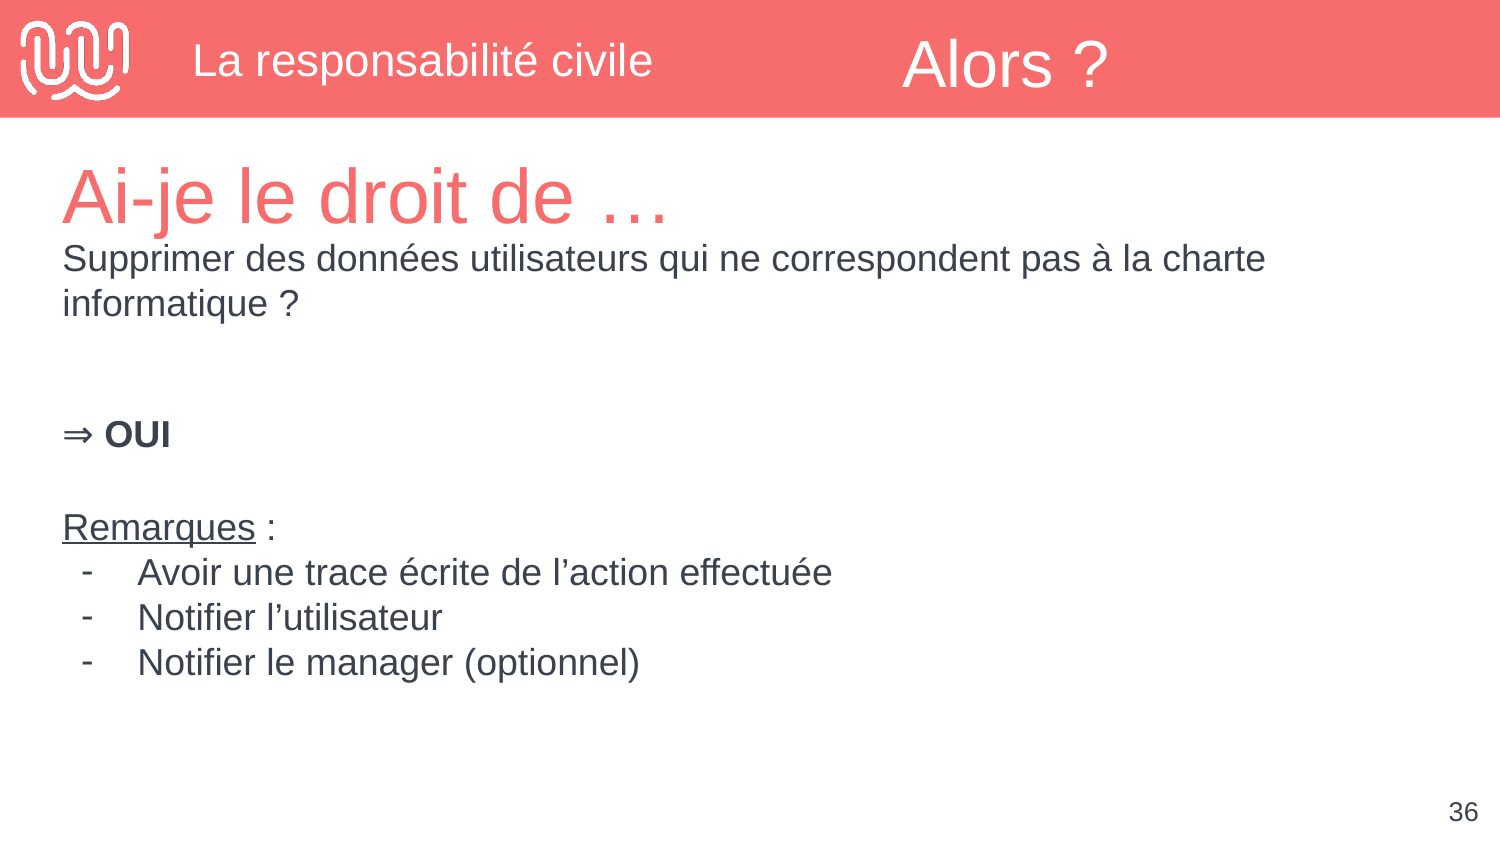

# La responsabilité civile
Alors ?
Ai-je le droit de …
Supprimer des données utilisateurs qui ne correspondent pas à la charte informatique ?
⇒ OUI

Remarques :
Avoir une trace écrite de l’action effectuée
Notifier l’utilisateur
Notifier le manager (optionnel)
36